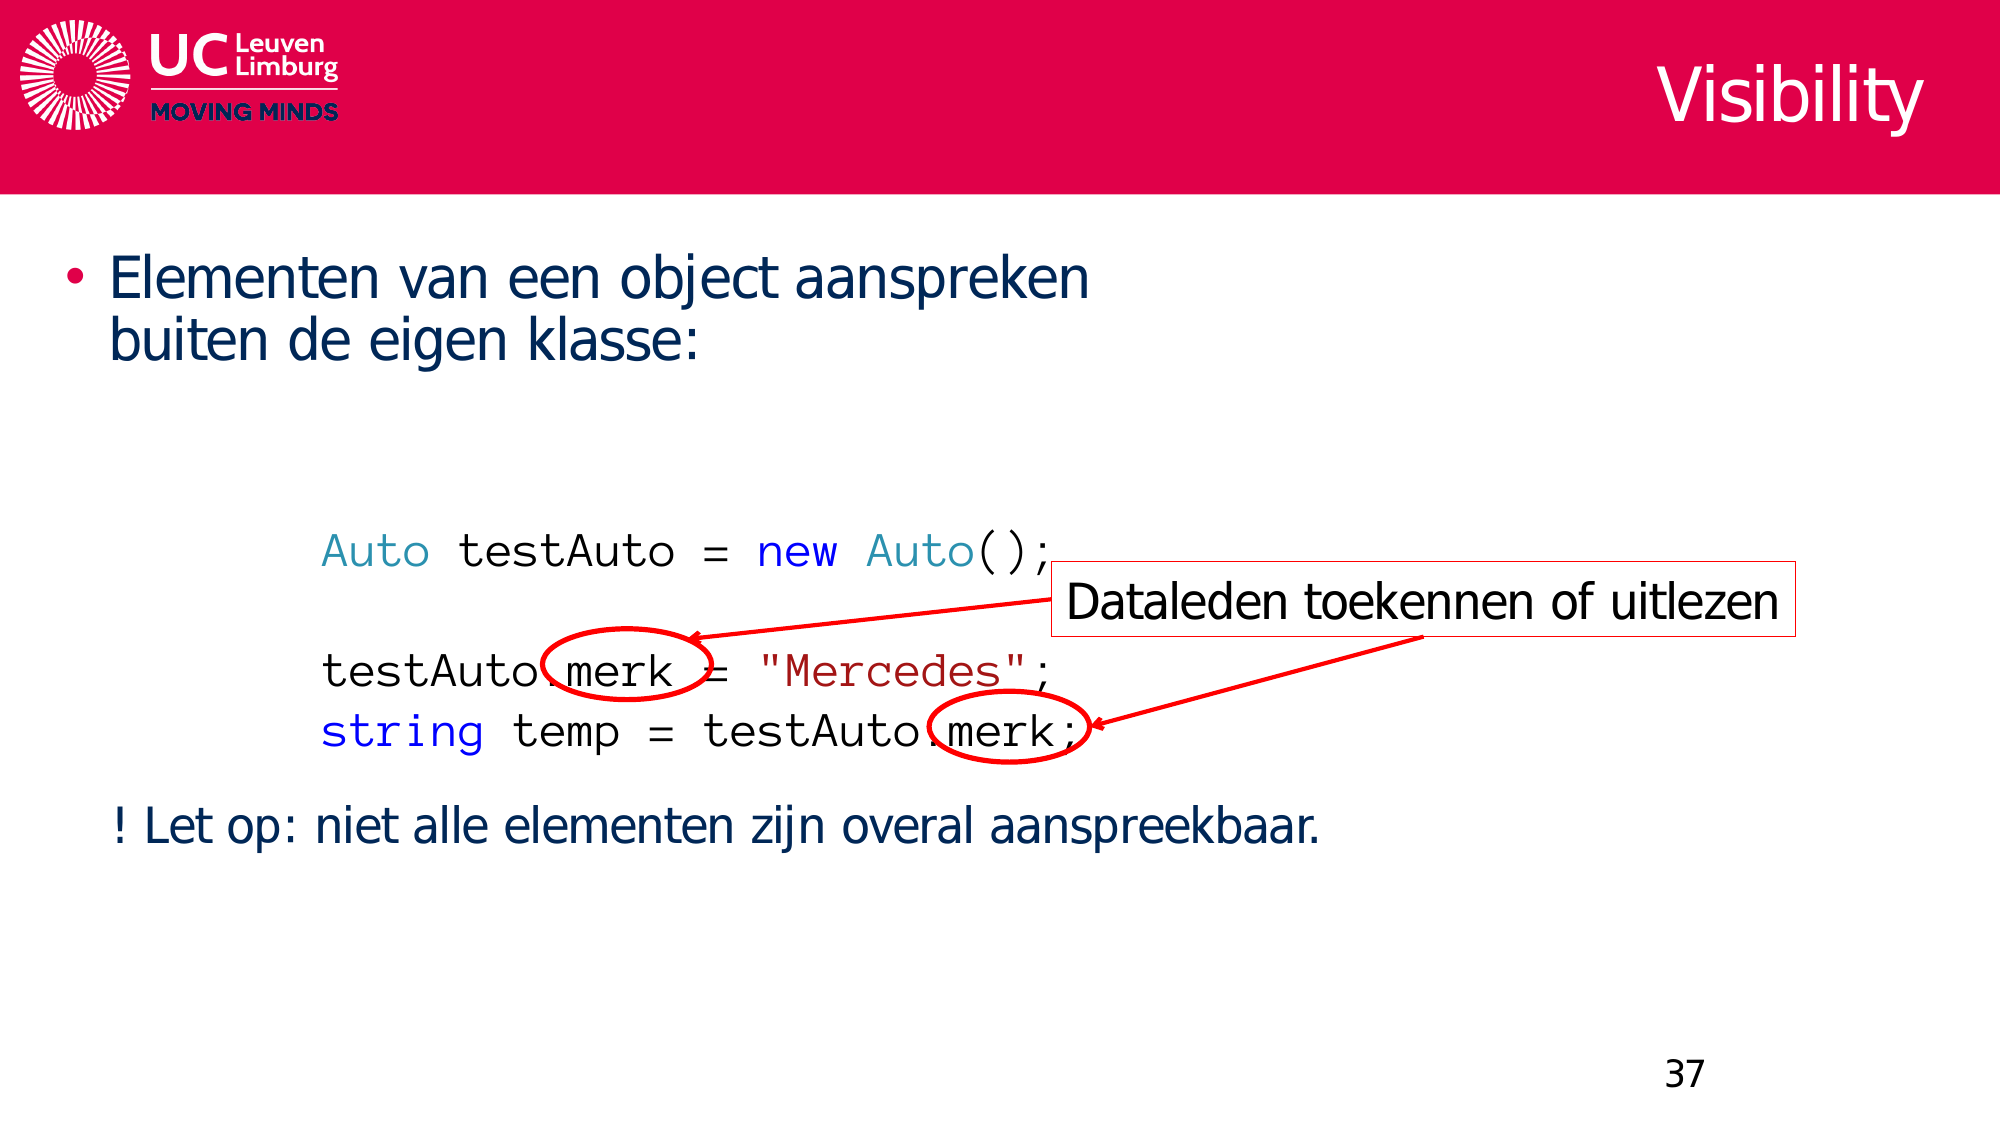

# Visibility
Elementen van een object aanspreken
buiten de eigen klasse:

   ! Let op: niet alle elementen zijn overal aanspreekbaar.
Auto testAuto = new Auto();

testAuto.merk = "Mercedes";
string temp = testAuto.merk;
Dataleden toekennen of uitlezen

37